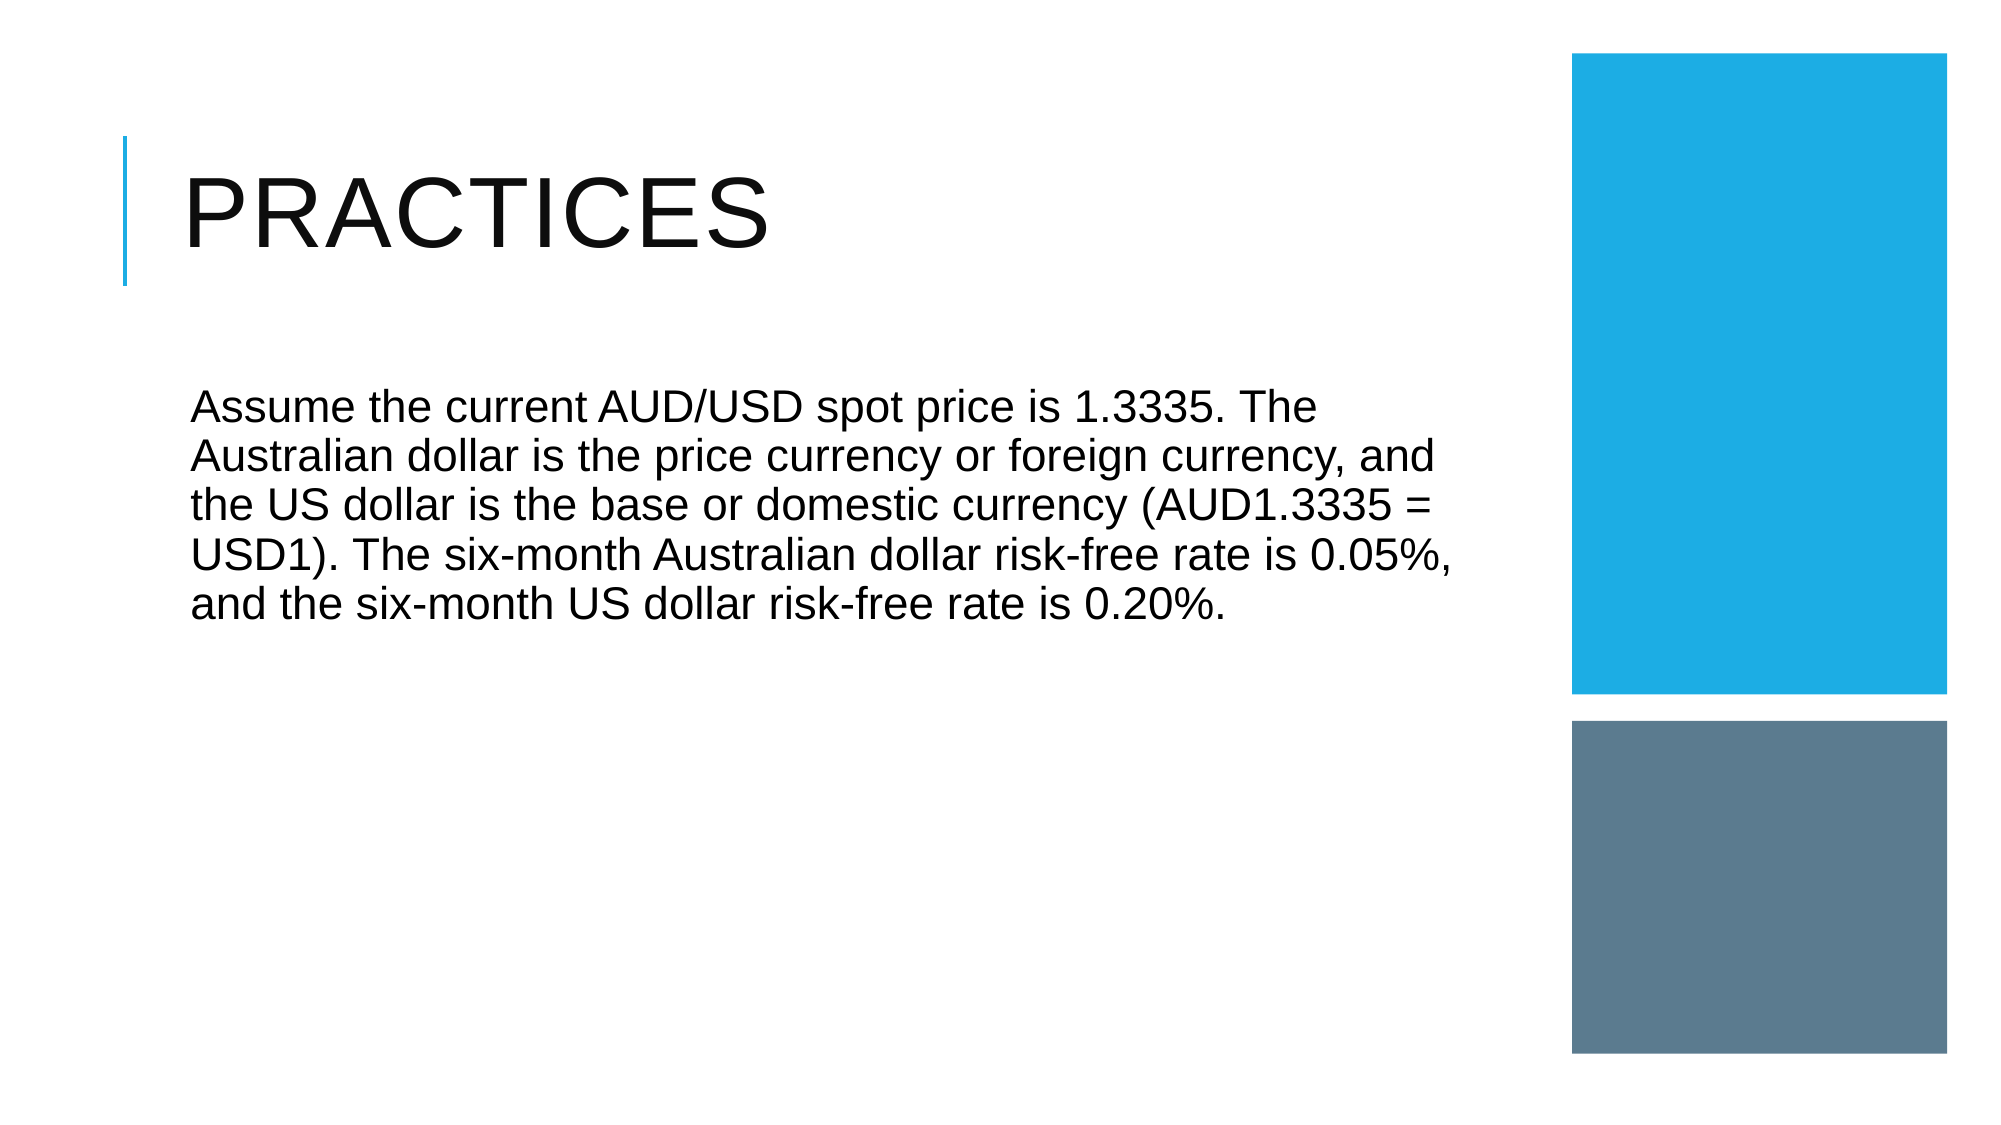

# practices
Assume the current AUD/USD spot price is 1.3335. The Australian dollar is the price currency or foreign currency, and the US dollar is the base or domestic currency (AUD1.3335 = USD1). The six-month Australian dollar risk-free rate is 0.05%, and the six-month US dollar risk-free rate is 0.20%.